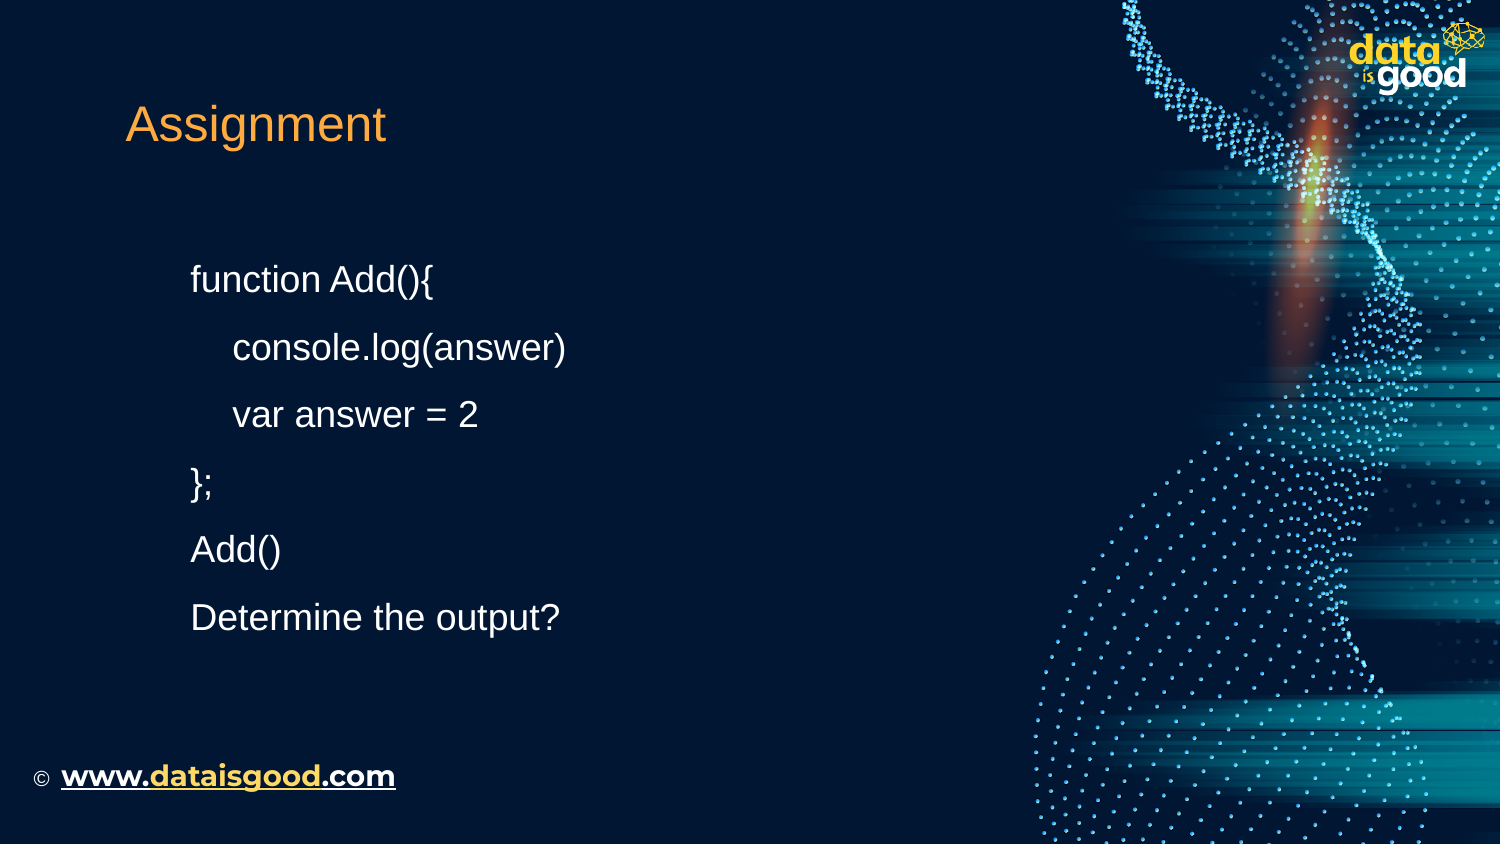

# Assignment
function Add(){
    console.log(answer)
    var answer = 2
};
Add()
Determine the output?